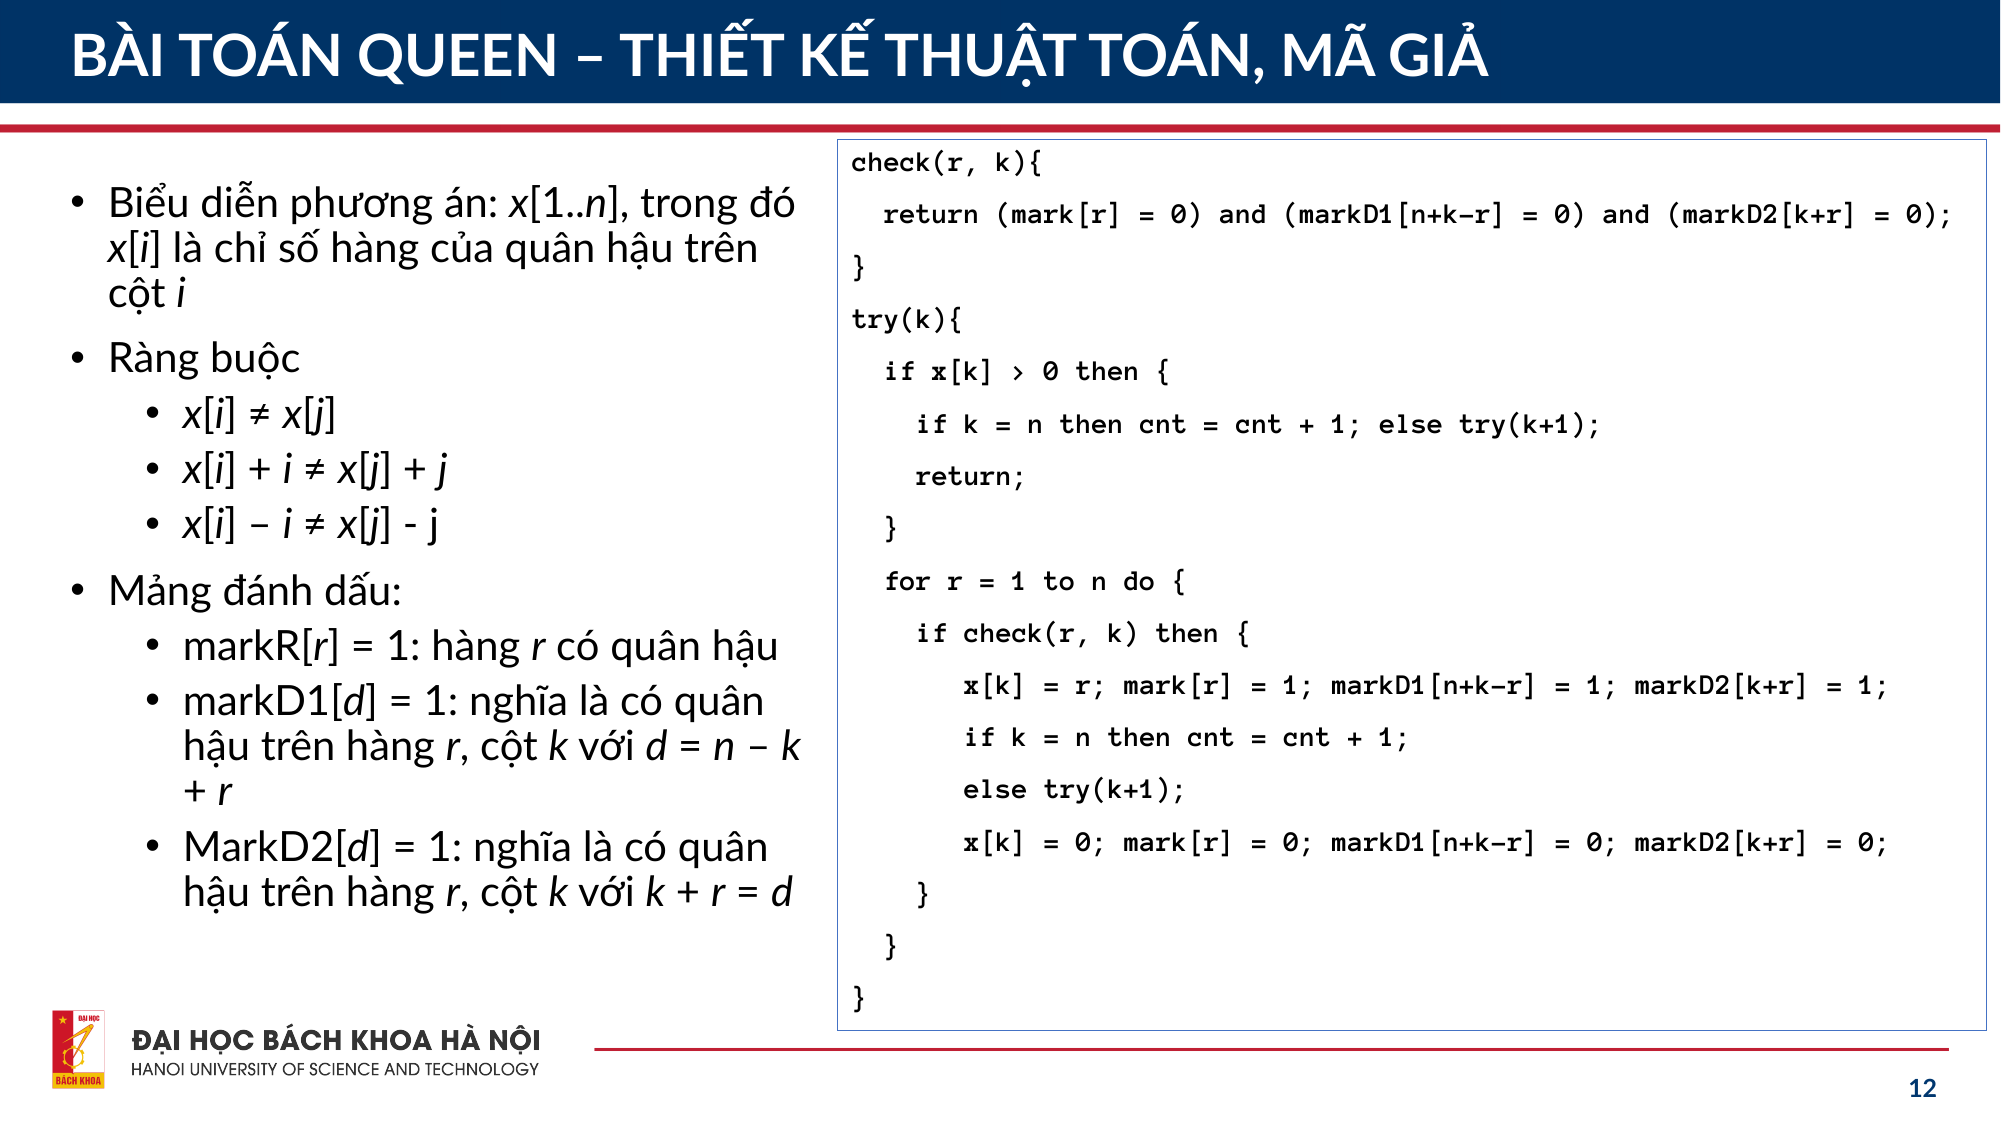

# BÀI TOÁN QUEEN – THIẾT KẾ THUẬT TOÁN, MÃ GIẢ
check(r, k){
  return (mark[r] = 0) and (markD1[n+k-r] = 0) and (markD2[k+r] = 0);
}
try(k){
  if x[k] > 0 then {
    if k = n then cnt = cnt + 1; else try(k+1);
    return;
  }
  for r = 1 to n do {
    if check(r, k) then {
       x[k] = r; mark[r] = 1; markD1[n+k-r] = 1; markD2[k+r] = 1;
       if k = n then cnt = cnt + 1;
       else try(k+1);
       x[k] = 0; mark[r] = 0; markD1[n+k-r] = 0; markD2[k+r] = 0;
    }
  }
}
Biểu diễn phương án: x[1..n], trong đó x[i] là chỉ số hàng của quân hậu trên cột i
Ràng buộc
x[i] ≠ x[j]
x[i] + i ≠ x[j] + j
x[i] – i ≠ x[j] - j
Mảng đánh dấu:
markR[r] = 1: hàng r có quân hậu
markD1[d] = 1: nghĩa là có quân hậu trên hàng r, cột k với d = n – k + r
MarkD2[d] = 1: nghĩa là có quân hậu trên hàng r, cột k với k + r = d

12